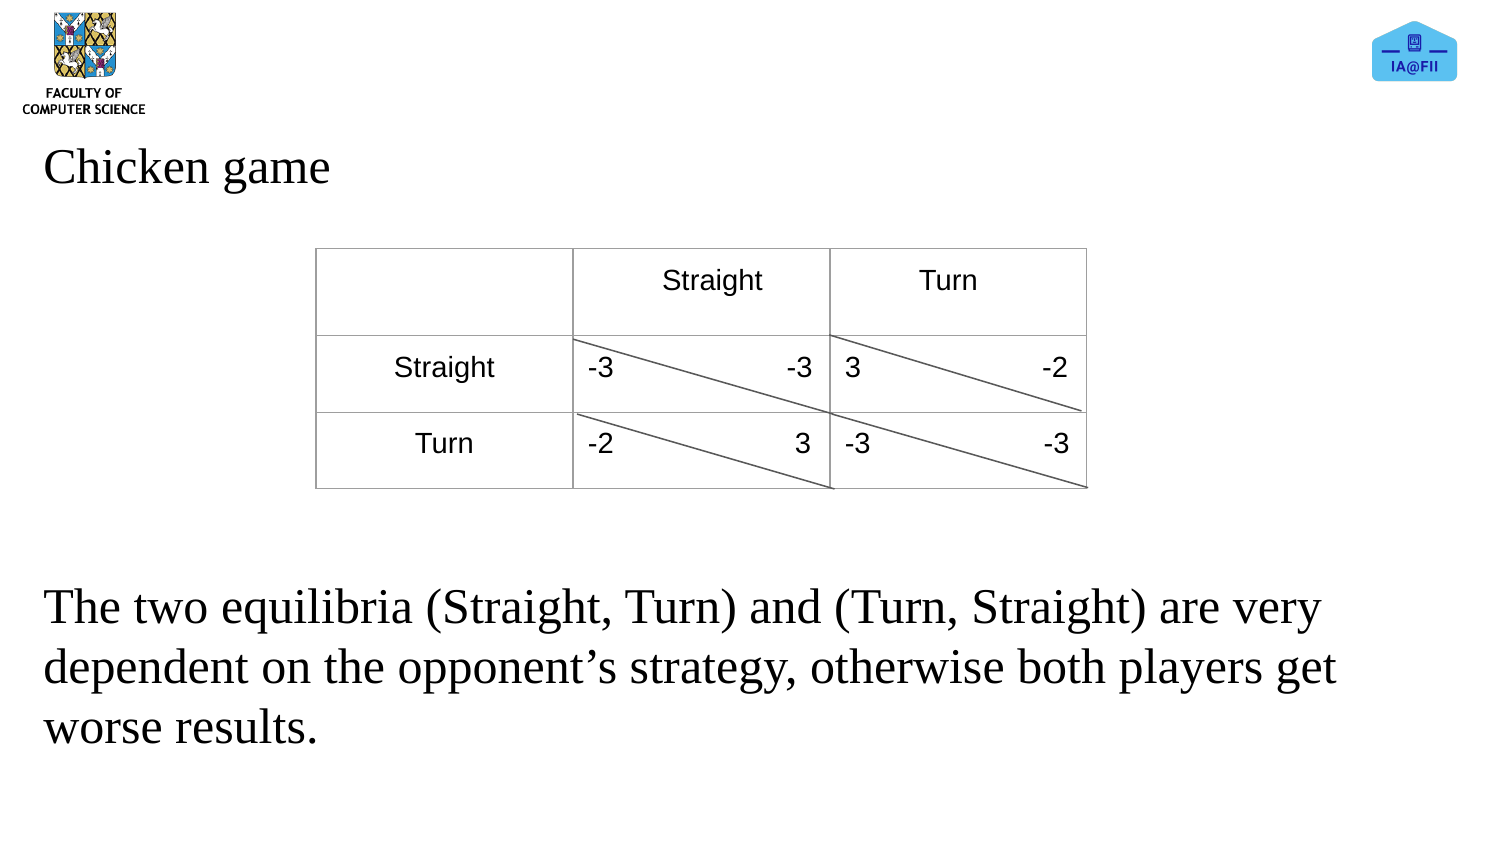

Chicken game

The two equilibria (Straight, Turn) and (Turn, Straight) are very dependent on the opponent’s strategy, otherwise both players get worse results.

|  | Straight | Turn |
| --- | --- | --- |
| Straight | -3 -3 | 3 -2 |
| Turn | -2 3 | -3 -3 |